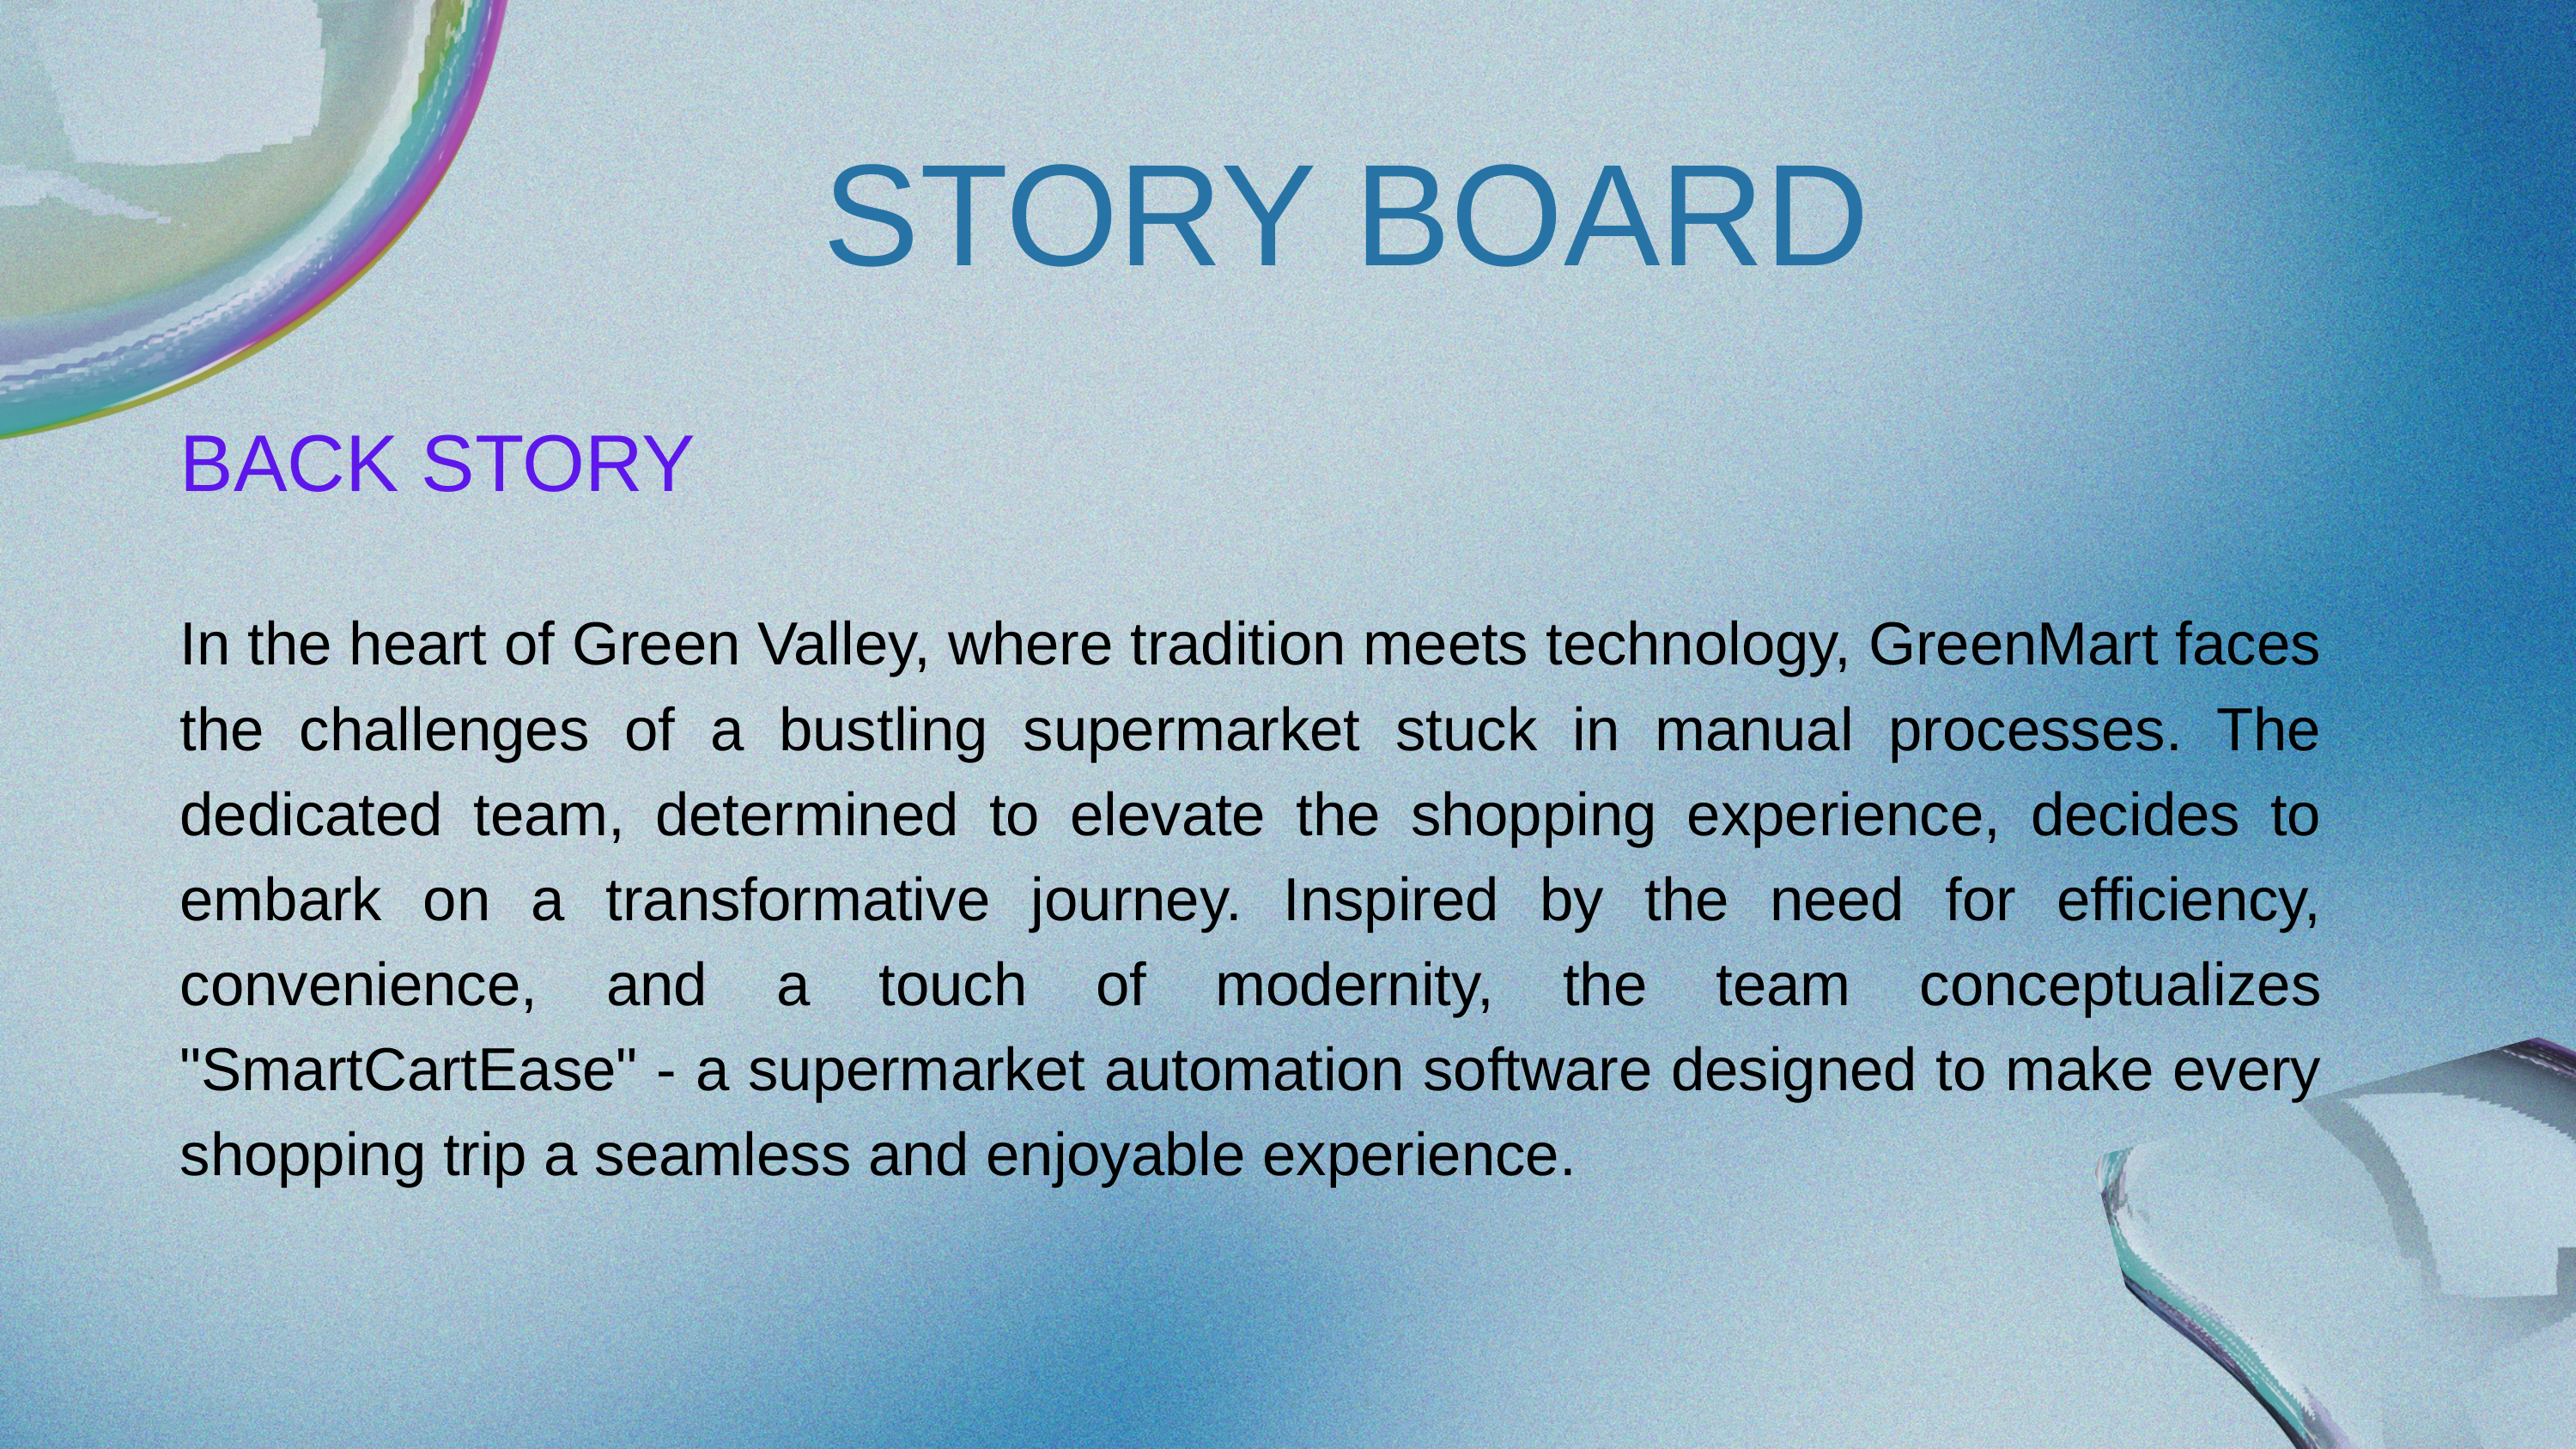

STORY BOARD
BACK STORY

In the heart of Green Valley, where tradition meets technology, GreenMart faces the challenges of a bustling supermarket stuck in manual processes. The dedicated team, determined to elevate the shopping experience, decides to embark on a transformative journey. Inspired by the need for efficiency, convenience, and a touch of modernity, the team conceptualizes "SmartCartEase" - a supermarket automation software designed to make every shopping trip a seamless and enjoyable experience.